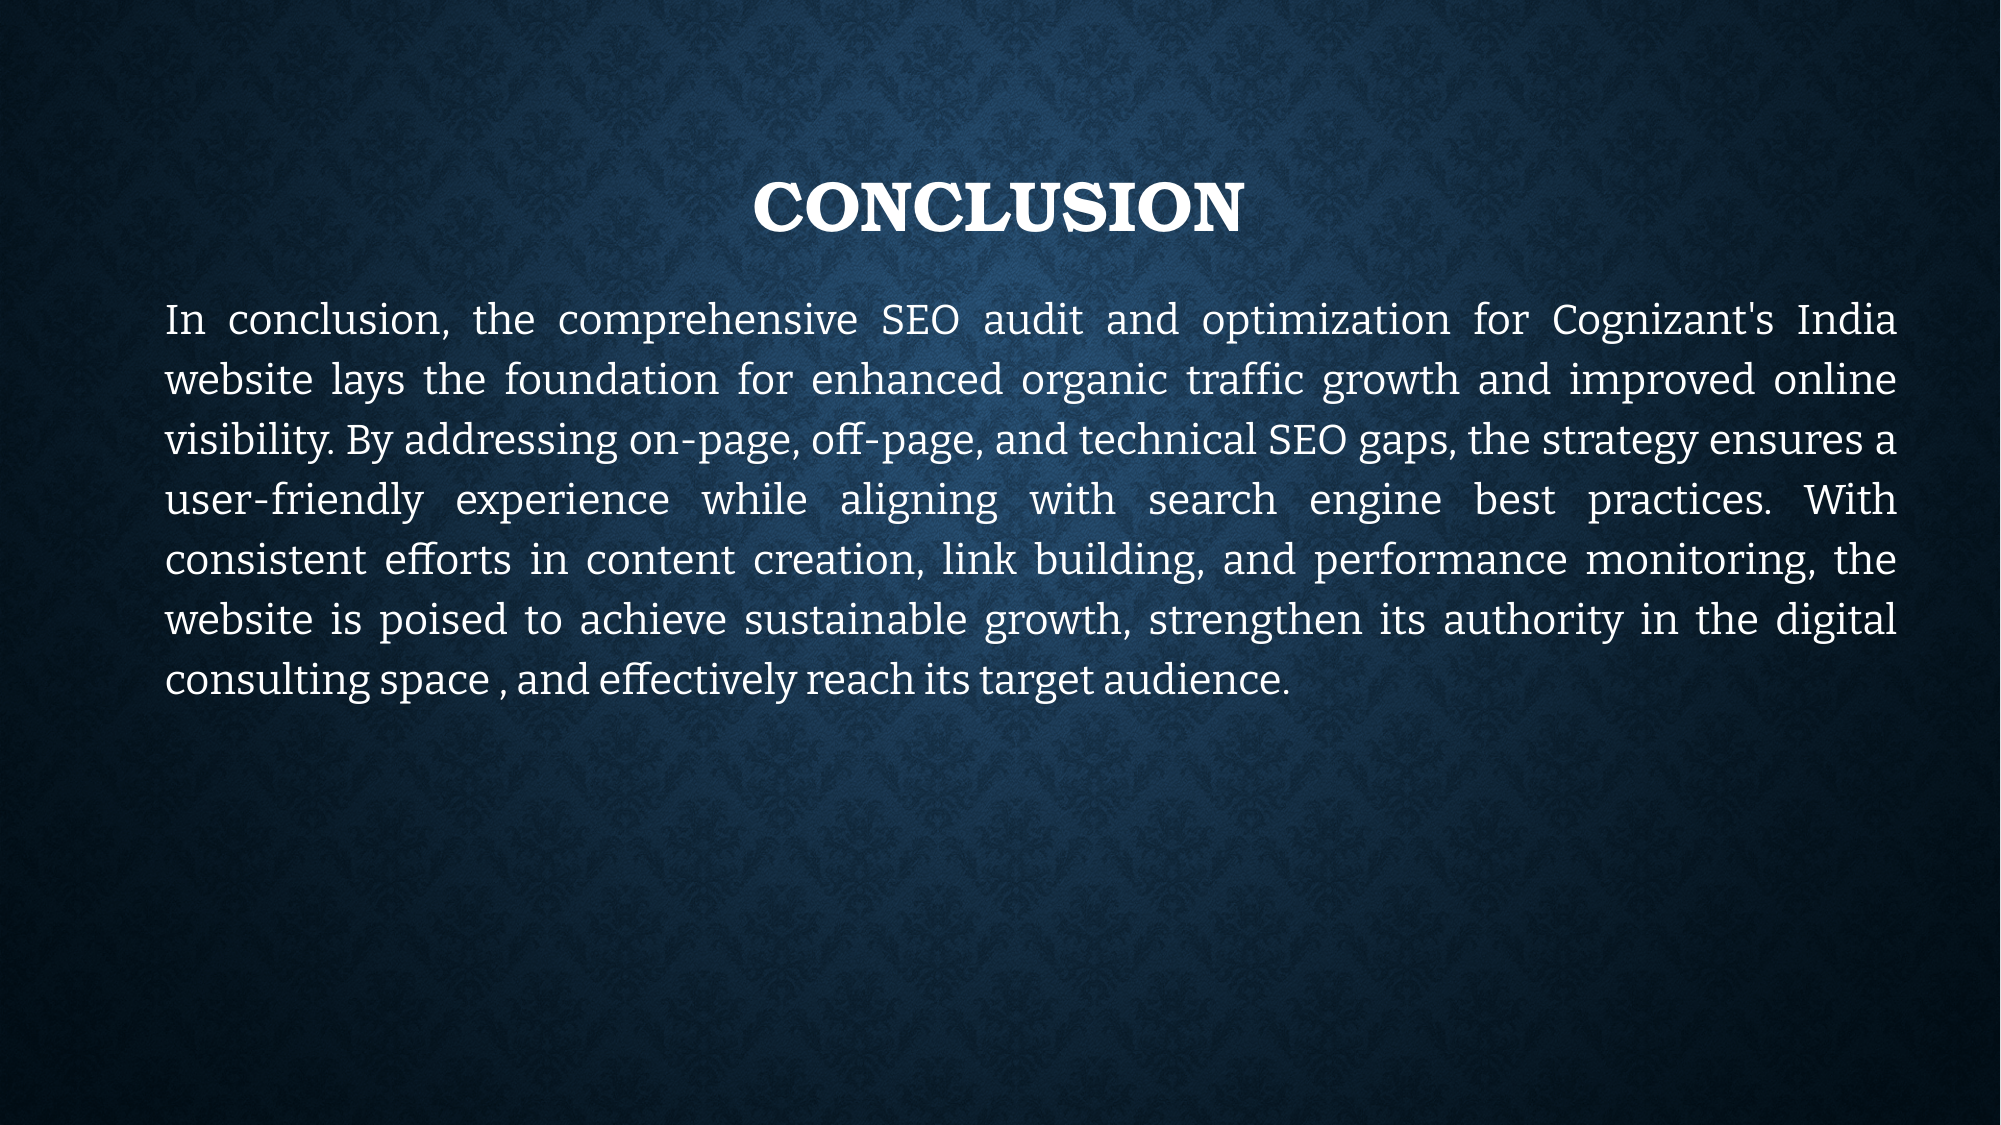

# conclusion
In conclusion, the comprehensive SEO audit and optimization for Cognizant's India website lays the foundation for enhanced organic traffic growth and improved online visibility. By addressing on-page, off-page, and technical SEO gaps, the strategy ensures a user-friendly experience while aligning with search engine best practices. With consistent efforts in content creation, link building, and performance monitoring, the website is poised to achieve sustainable growth, strengthen its authority in the digital consulting space , and effectively reach its target audience.